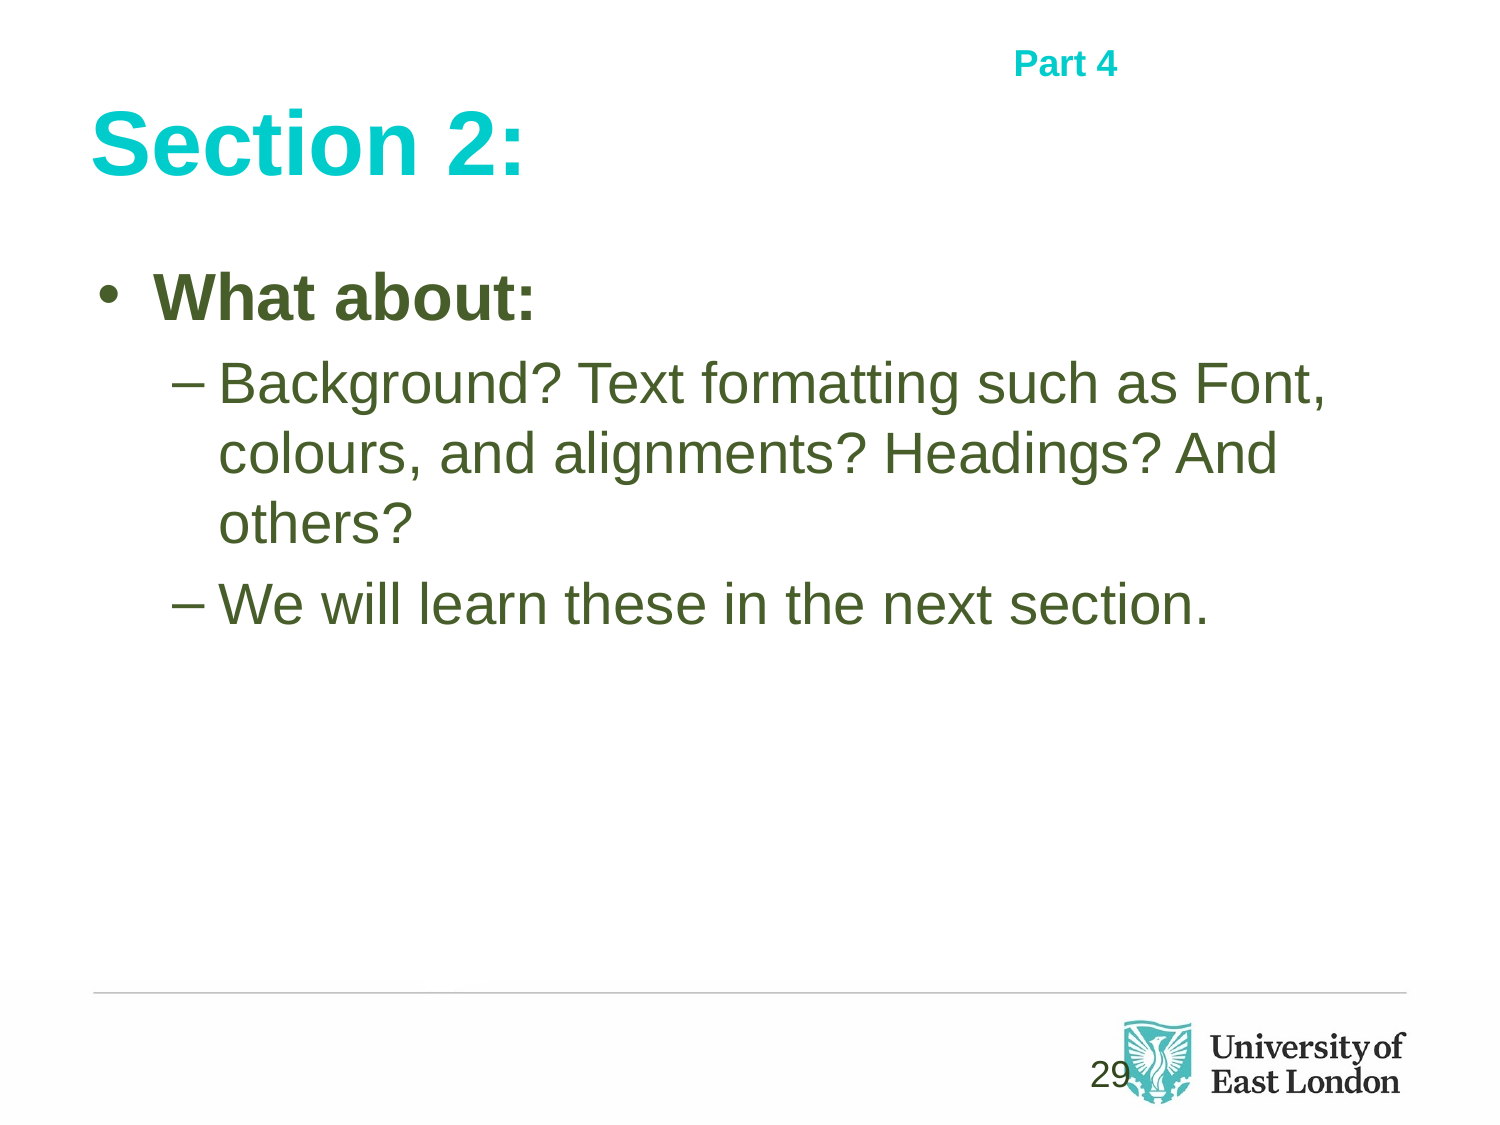

Part 4
# Section 2:
What about:
Background? Text formatting such as Font, colours, and alignments? Headings? And others?
We will learn these in the next section.

29